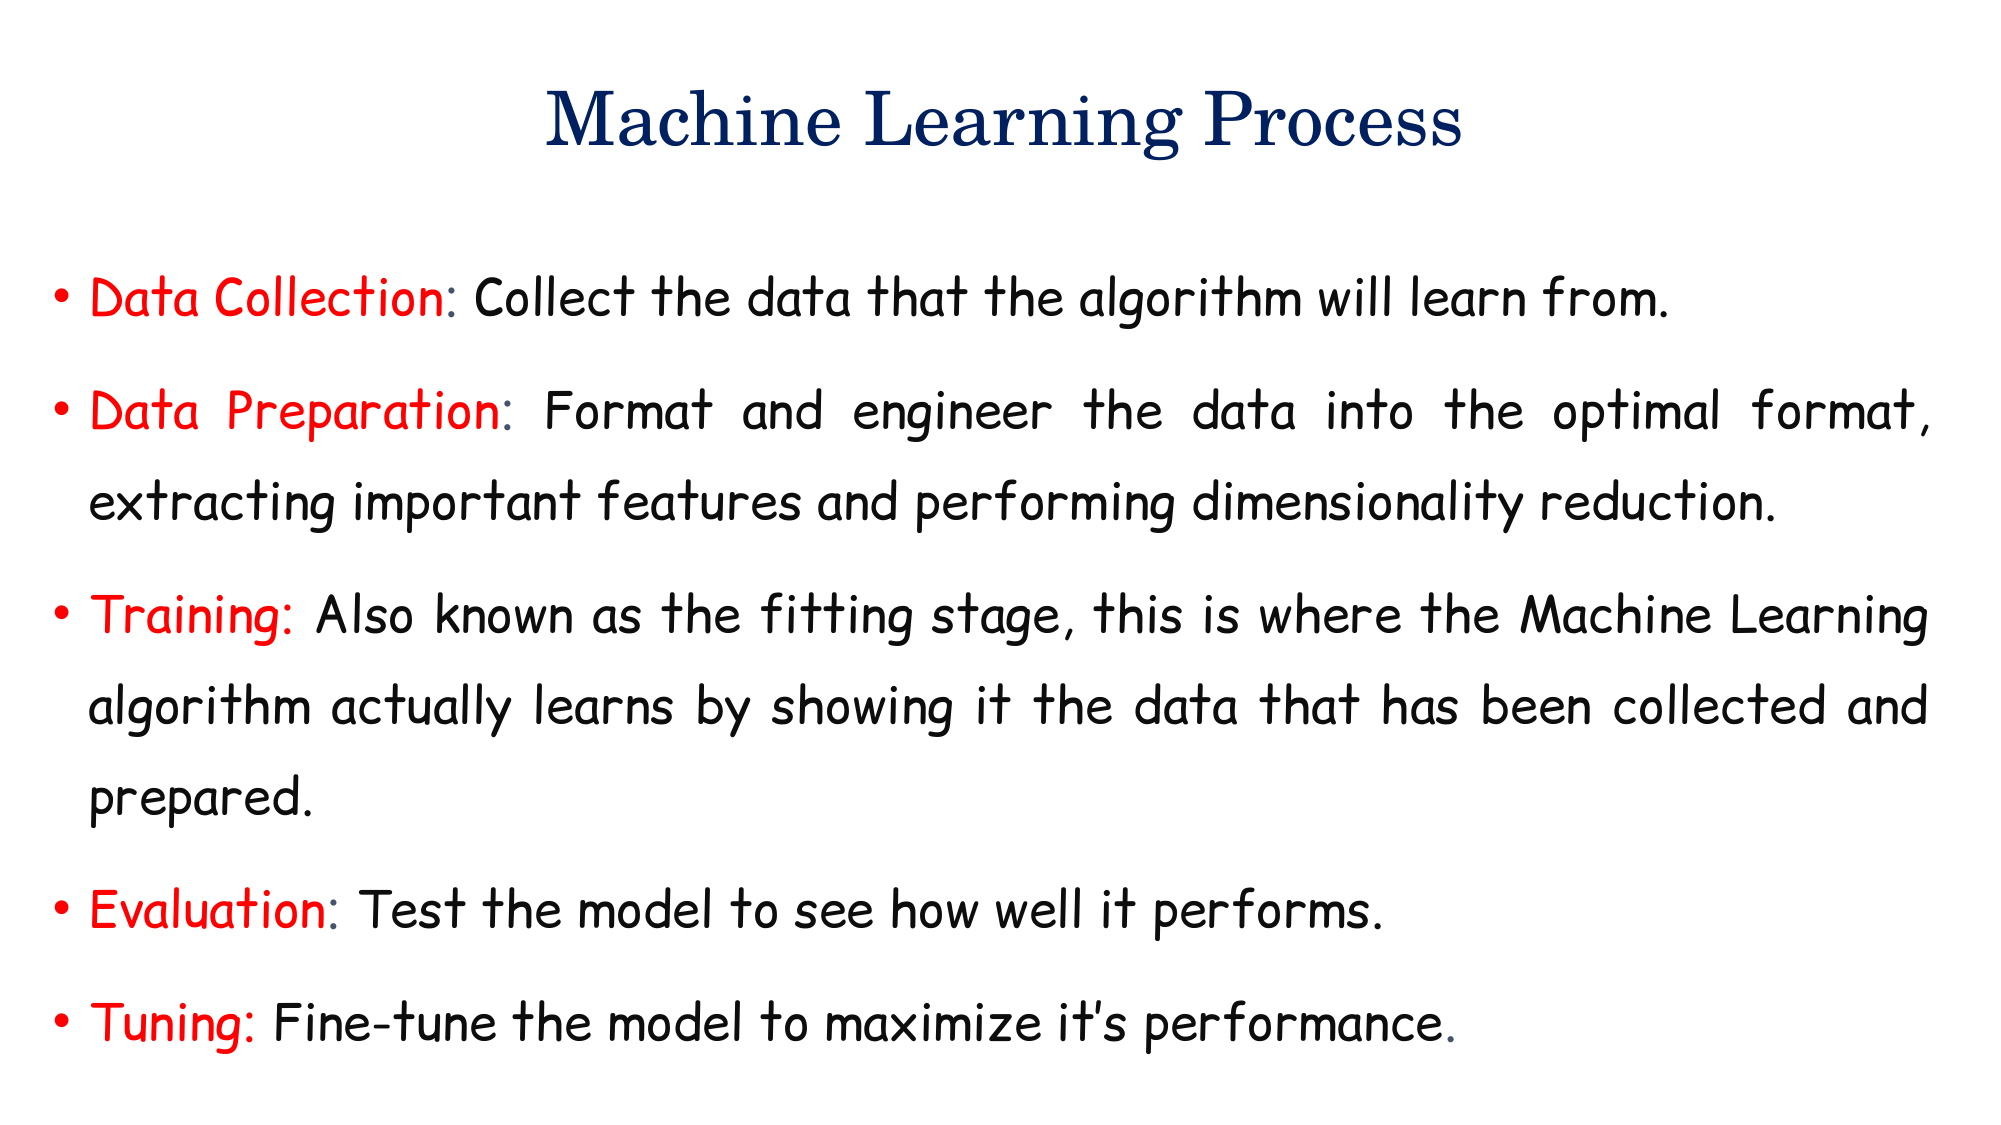

Machine Learning Process
Data Collection: Collect the data that the algorithm will learn from.
Data Preparation: Format and engineer the data into the optimal format, extracting important features and performing dimensionality reduction.
Training: Also known as the fitting stage, this is where the Machine Learning algorithm actually learns by showing it the data that has been collected and prepared.
Evaluation: Test the model to see how well it performs.
Tuning: Fine-tune the model to maximize it’s performance.